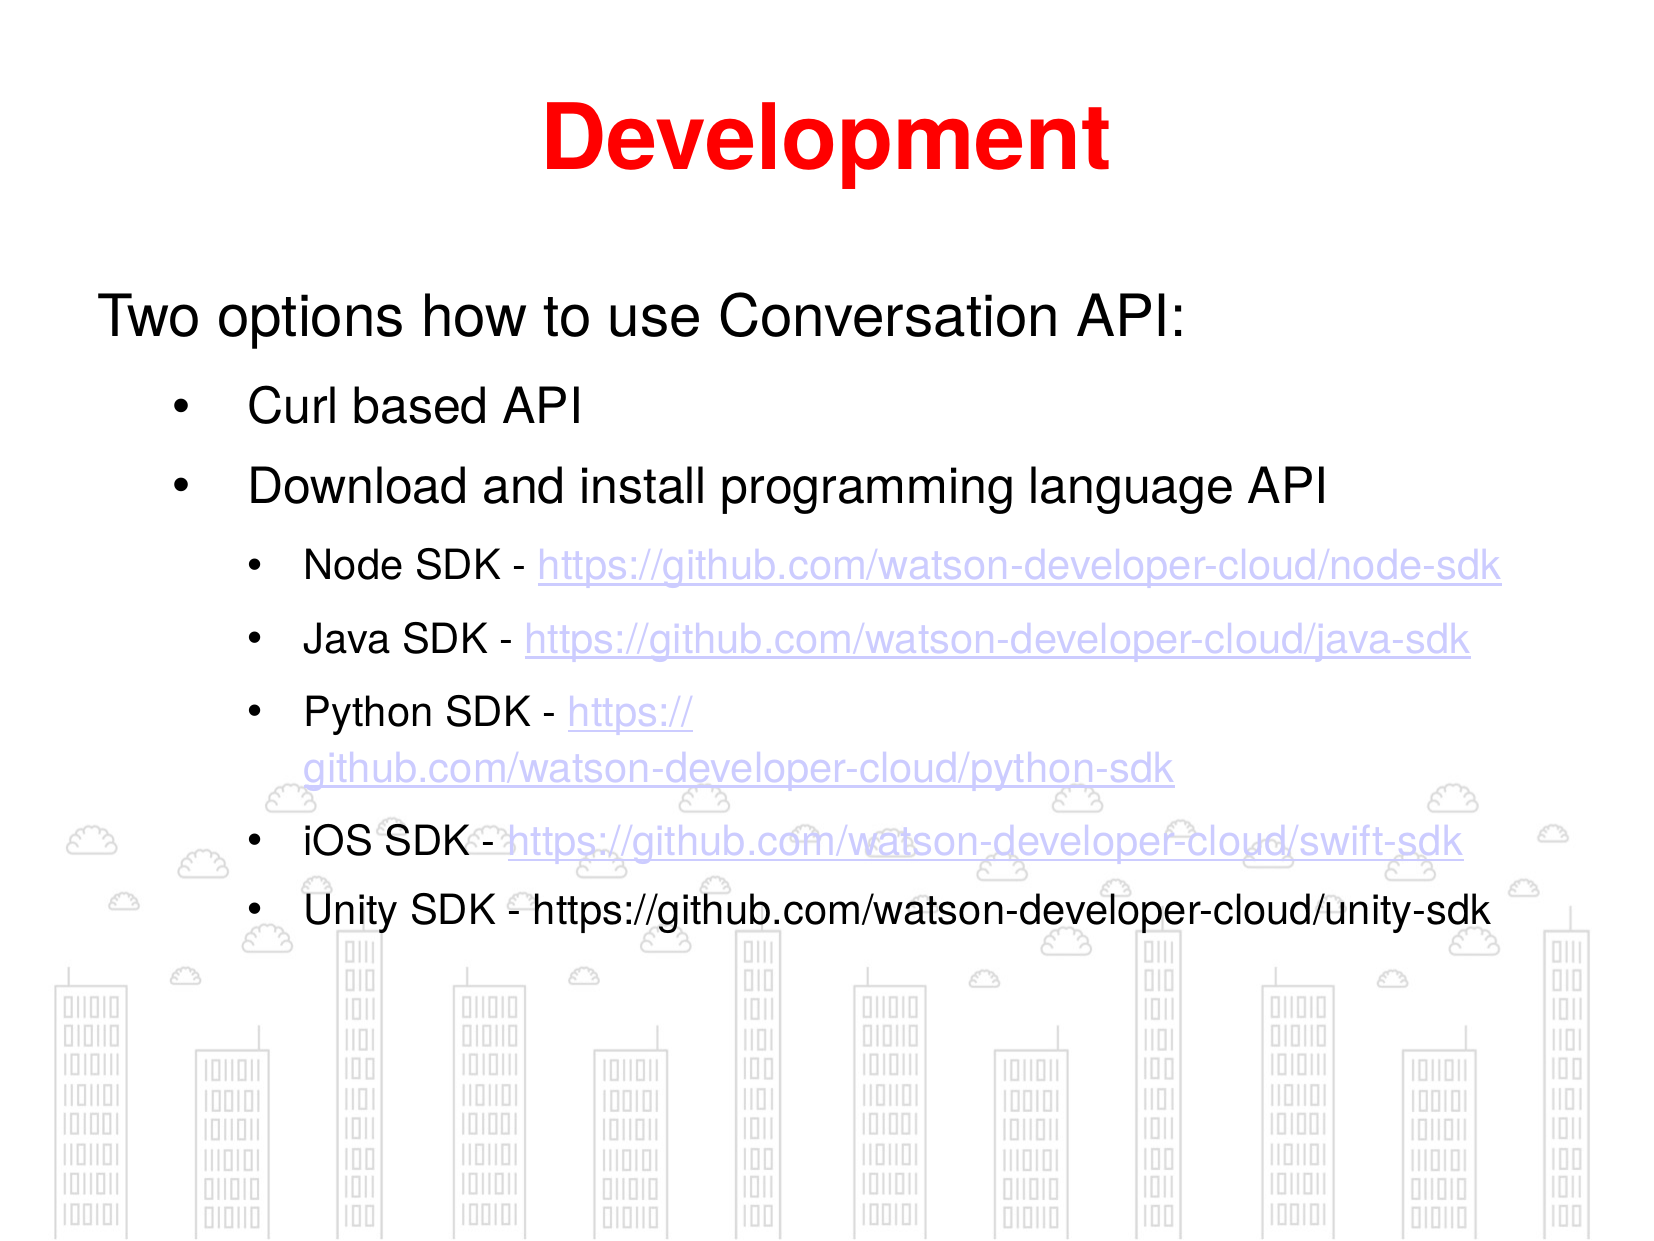

# Development
Two options how to use Conversation API:
Curl based API
Download and install programming language API
Node SDK - https://github.com/watson-developer-cloud/node-sdk
Java SDK - https://github.com/watson-developer-cloud/java-sdk
Python SDK - https://github.com/watson-developer-cloud/python-sdk
iOS SDK - https://github.com/watson-developer-cloud/swift-sdk
Unity SDK - https://github.com/watson-developer-cloud/unity-sdk